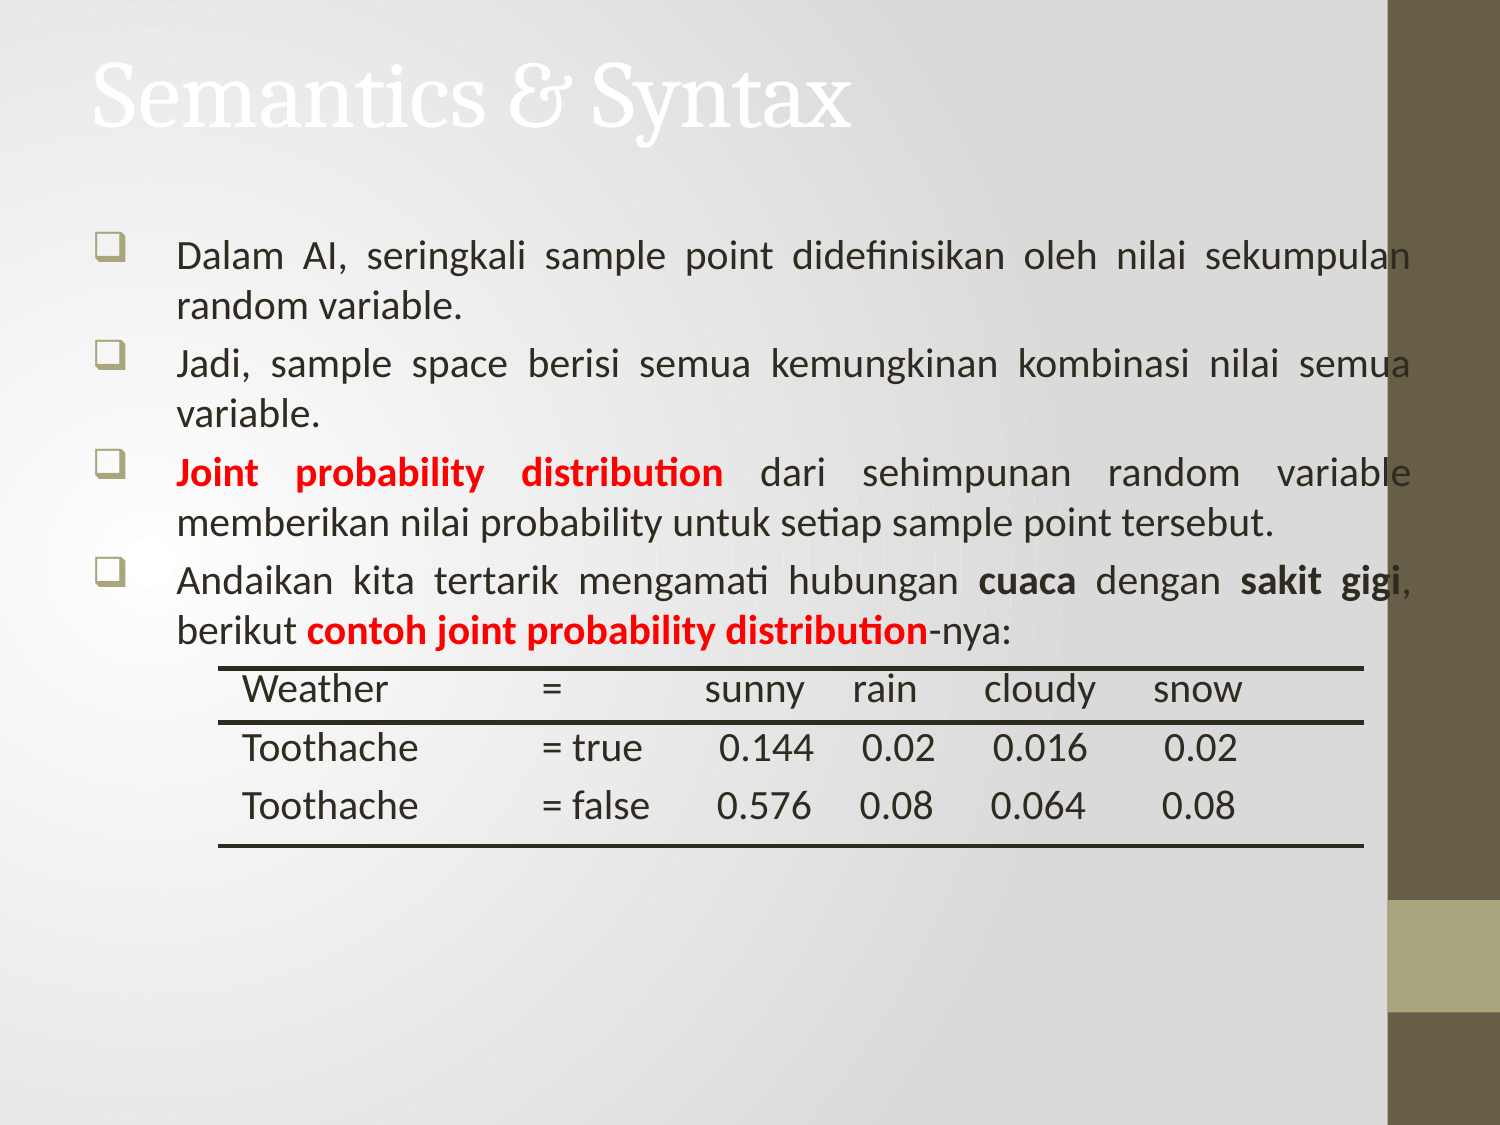

# Semantics & Syntax
Dalam AI, seringkali sample point didefinisikan oleh nilai sekumpulan random variable.
Jadi, sample space berisi semua kemungkinan kombinasi nilai semua variable.
Joint probability distribution dari sehimpunan random variable memberikan nilai probability untuk setiap sample point tersebut.
Andaikan kita tertarik mengamati hubungan cuaca dengan sakit gigi, berikut contoh joint probability distribution-nya:
	Weather     	=               sunny     rain       cloudy      snow
	Toothache 	= true        0.144     0.02      0.016        0.02
	Toothache 	= false       0.576     0.08      0.064        0.08